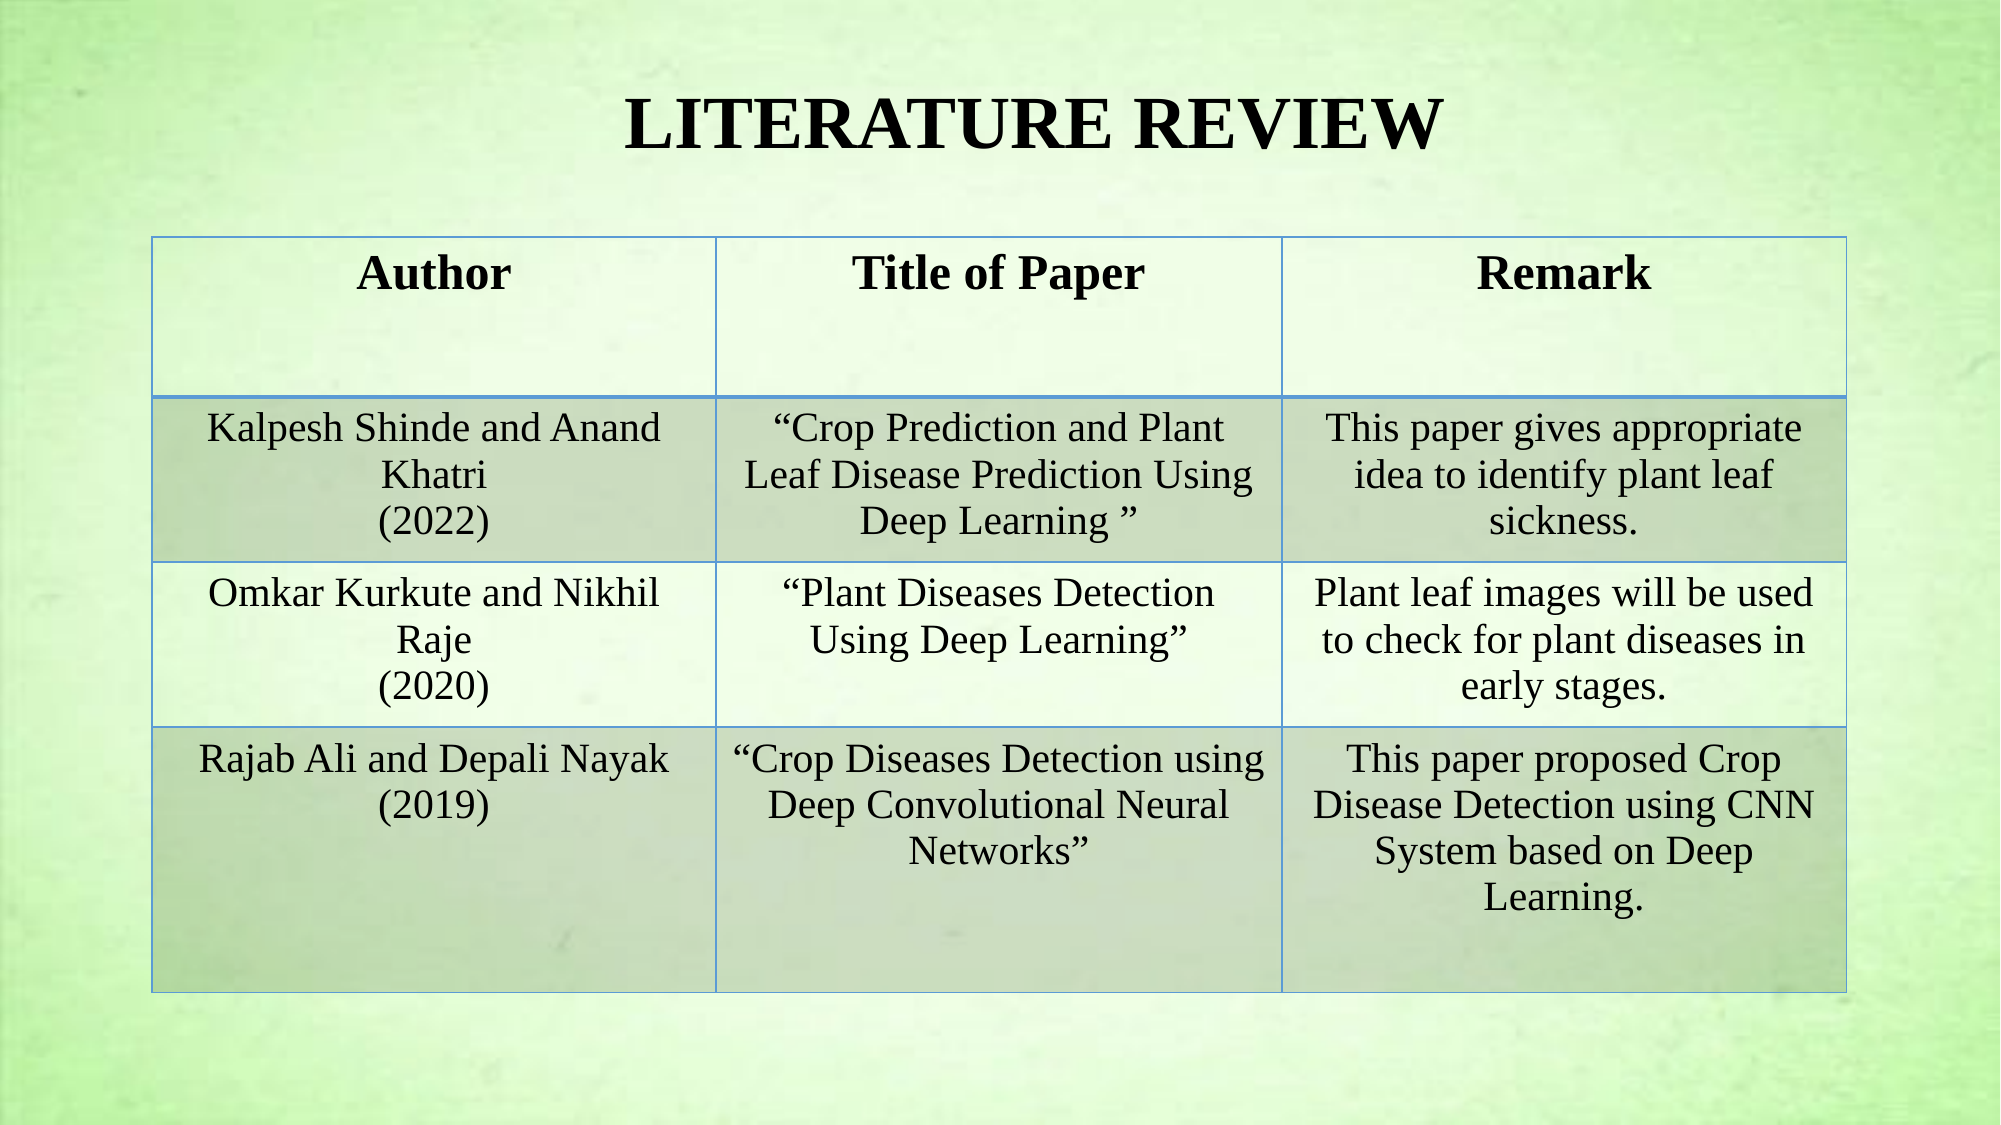

LITERATURE REVIEW
| Author | Title of Paper | Remark |
| --- | --- | --- |
| Kalpesh Shinde and Anand Khatri (2022) | “Crop Prediction and Plant Leaf Disease Prediction Using Deep Learning ” | This paper gives appropriate idea to identify plant leaf sickness. |
| Omkar Kurkute and Nikhil Raje (2020) | “Plant Diseases Detection Using Deep Learning” | Plant leaf images will be used to check for plant diseases in early stages. |
| Rajab Ali and Depali Nayak (2019) | “Crop Diseases Detection using Deep Convolutional Neural Networks” | This paper proposed Crop Disease Detection using CNN System based on Deep Learning. |